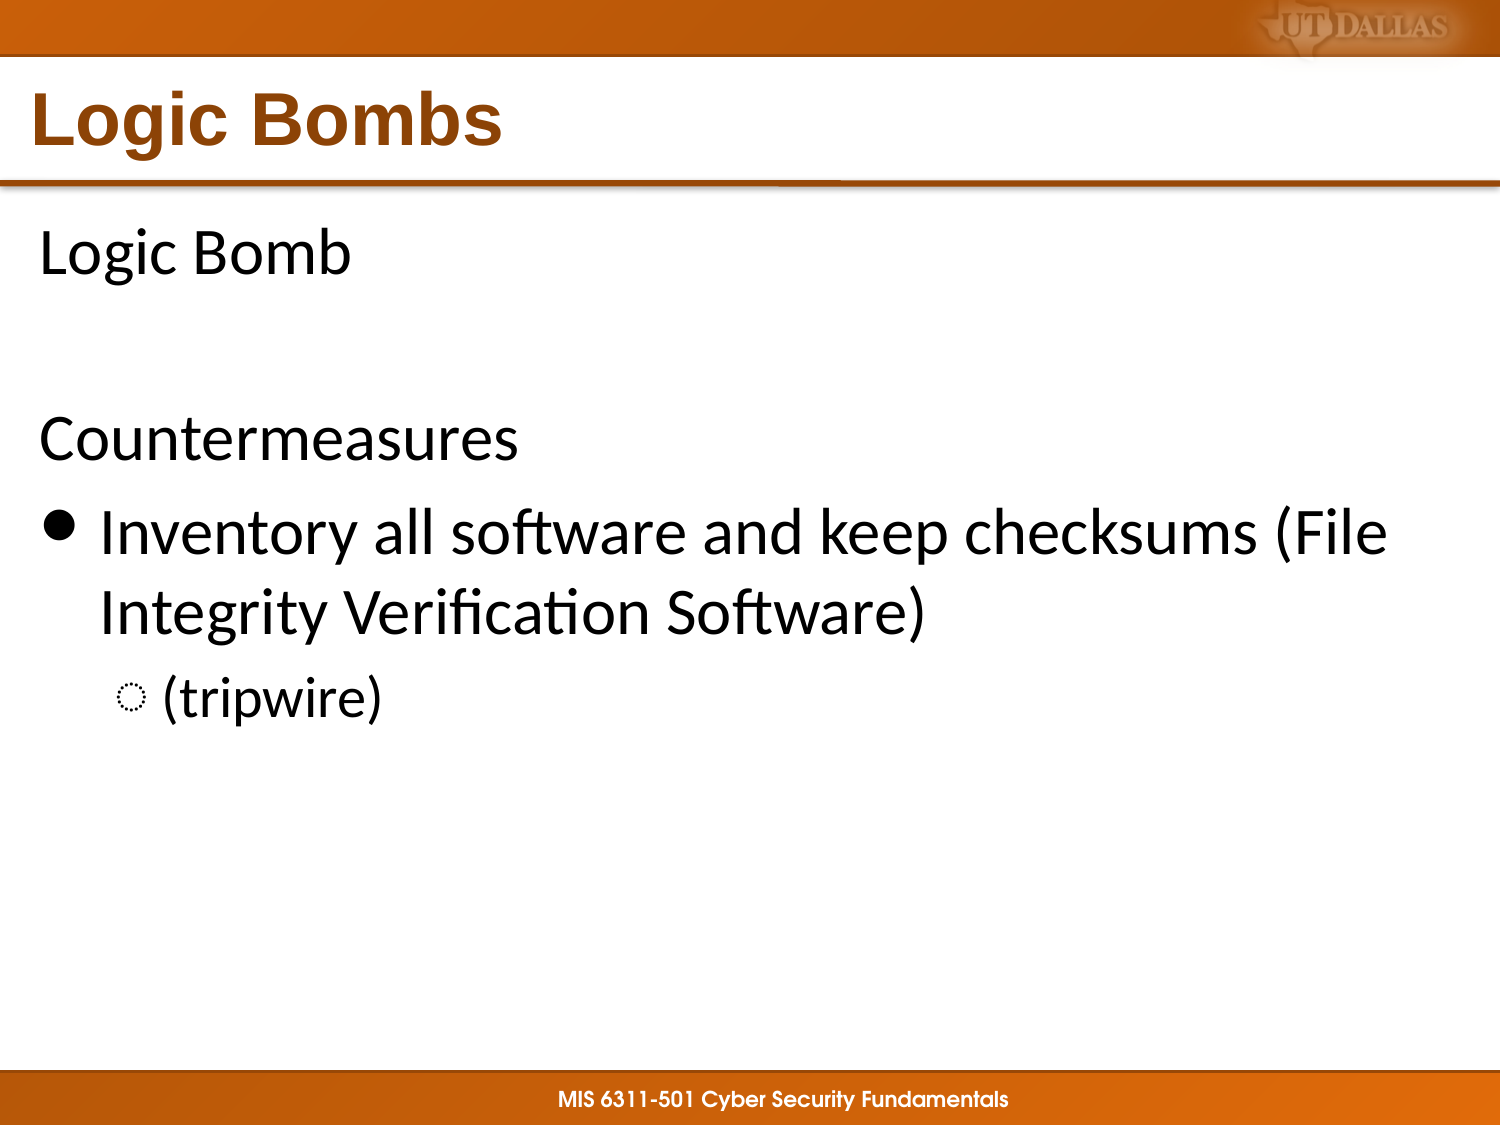

# Logic Bombs
Logic Bomb

Countermeasures
Inventory all software and keep checksums (File Integrity Verification Software)
(tripwire)